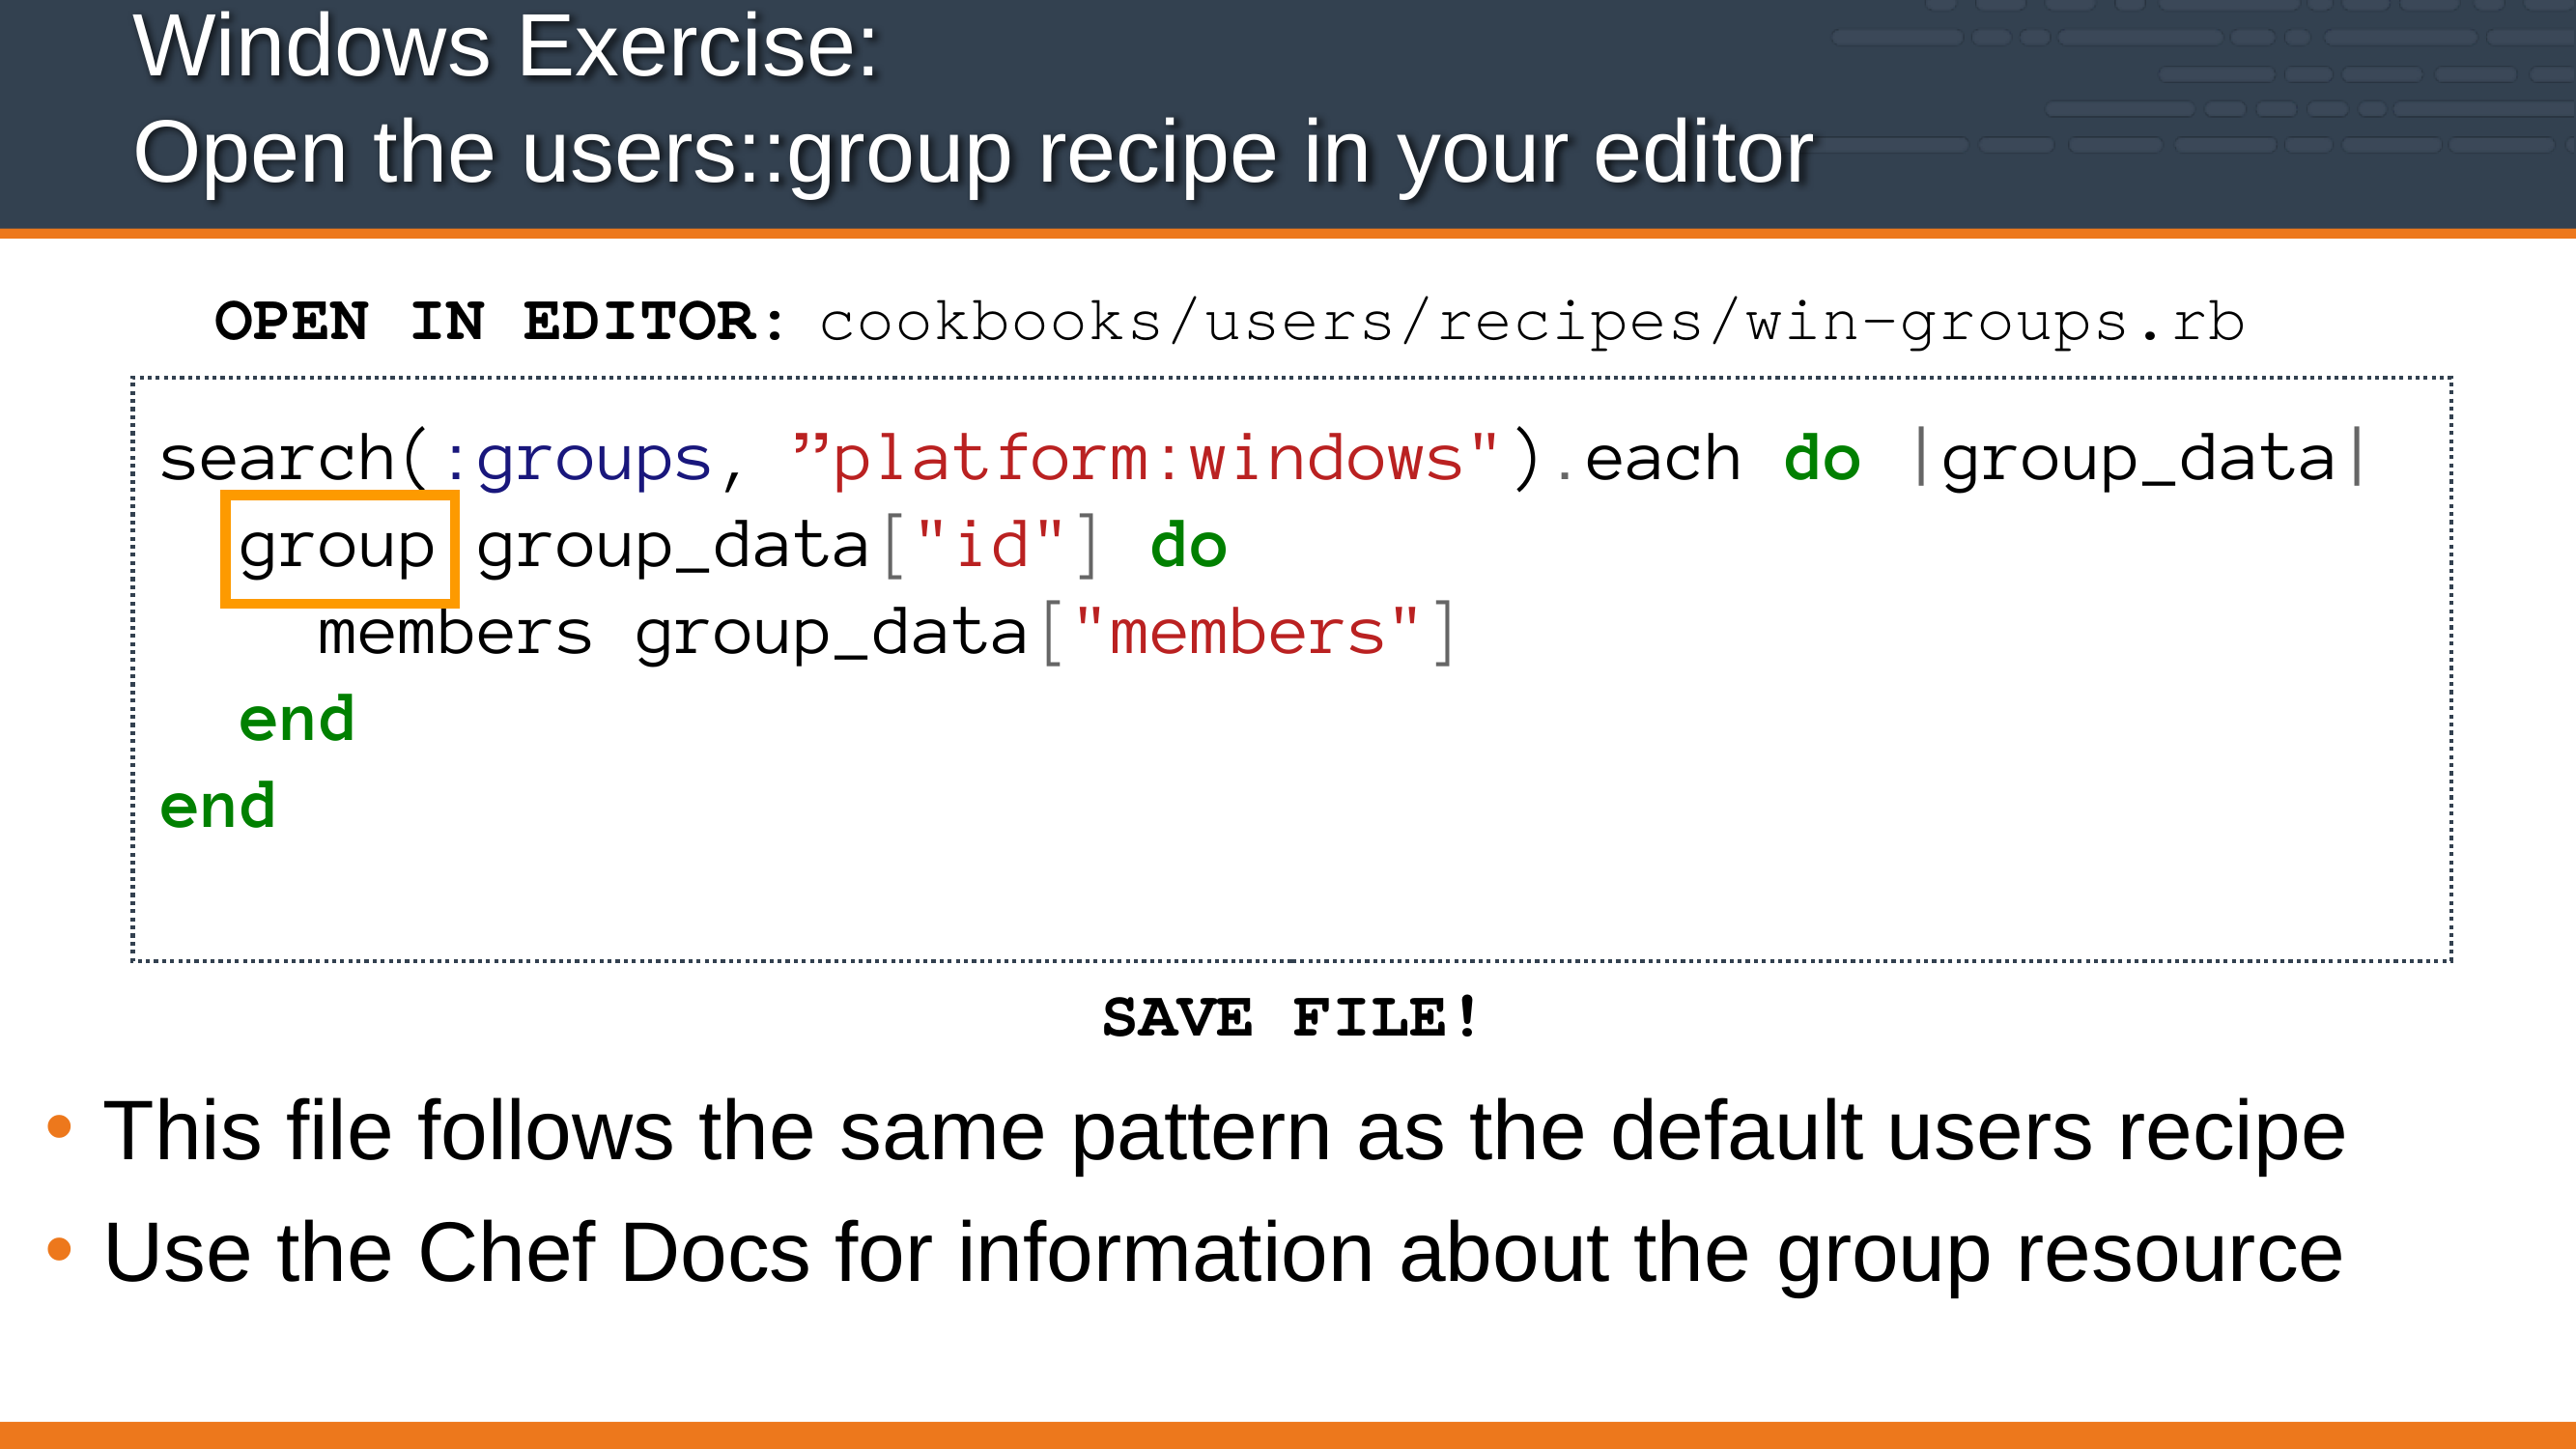

# Windows Exercise: Open the users::group recipe in your editor
cookbooks/users/recipes/win-groups.rb
OPEN IN EDITOR:
search(:groups, ”platform:windows").each do |group_data|
  group group_data["id"] do
    members group_data["members"]
  end
end

SAVE FILE!
This file follows the same pattern as the default users recipe
Use the Chef Docs for information about the group resource